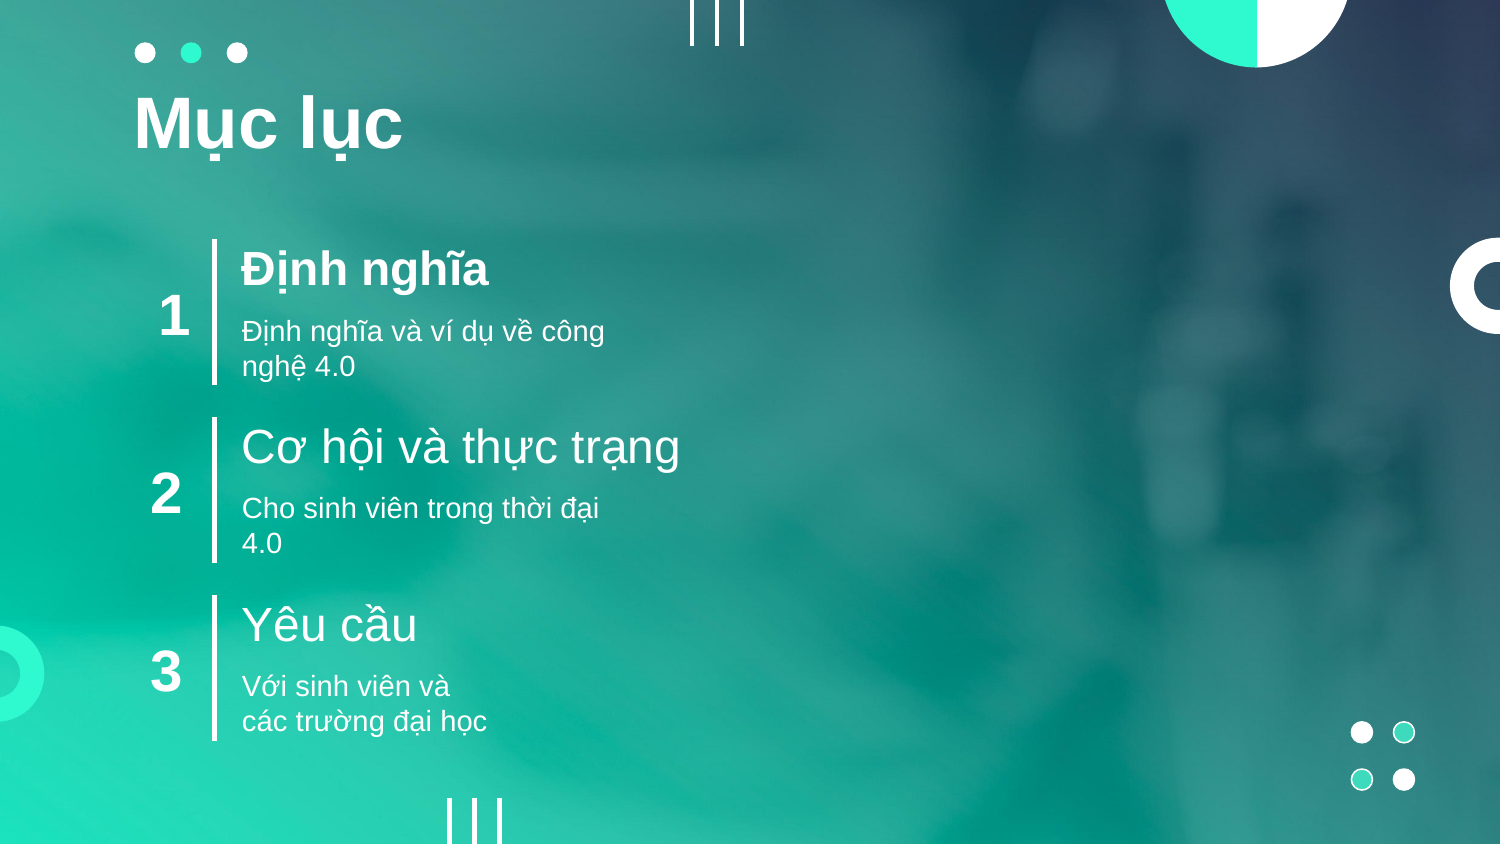

Mục lục
Định nghĩa
# 1
Định nghĩa và ví dụ về công nghệ 4.0
Cơ hội và thực trạng
2
Cho sinh viên trong thời đại 4.0
3
Yêu cầu
Với sinh viên và
các trường đại học